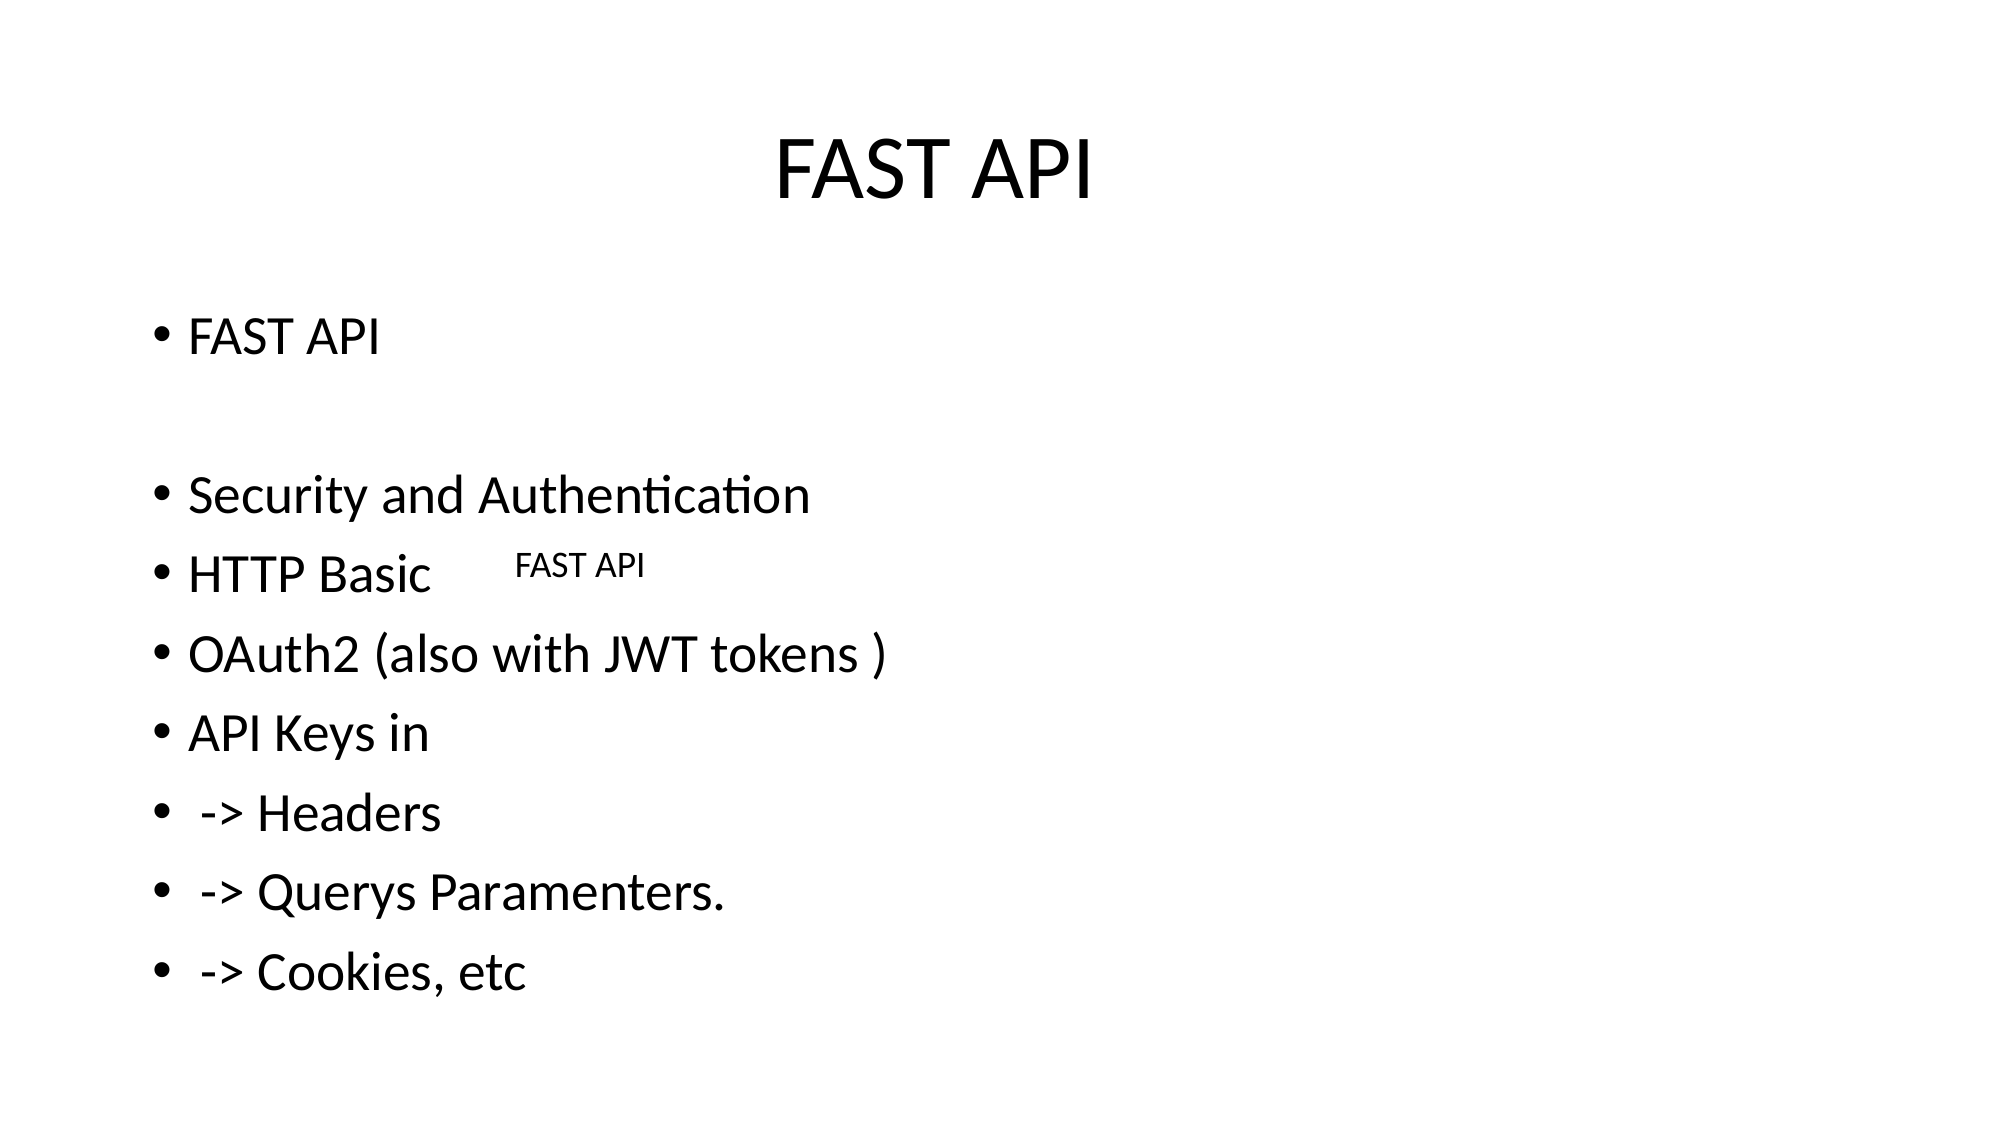

# FAST API
FAST API

Security and Authentication
HTTP Basic
OAuth2 (also with JWT tokens )
API Keys in
 -> Headers
 -> Querys Paramenters.
 -> Cookies, etc
FAST API